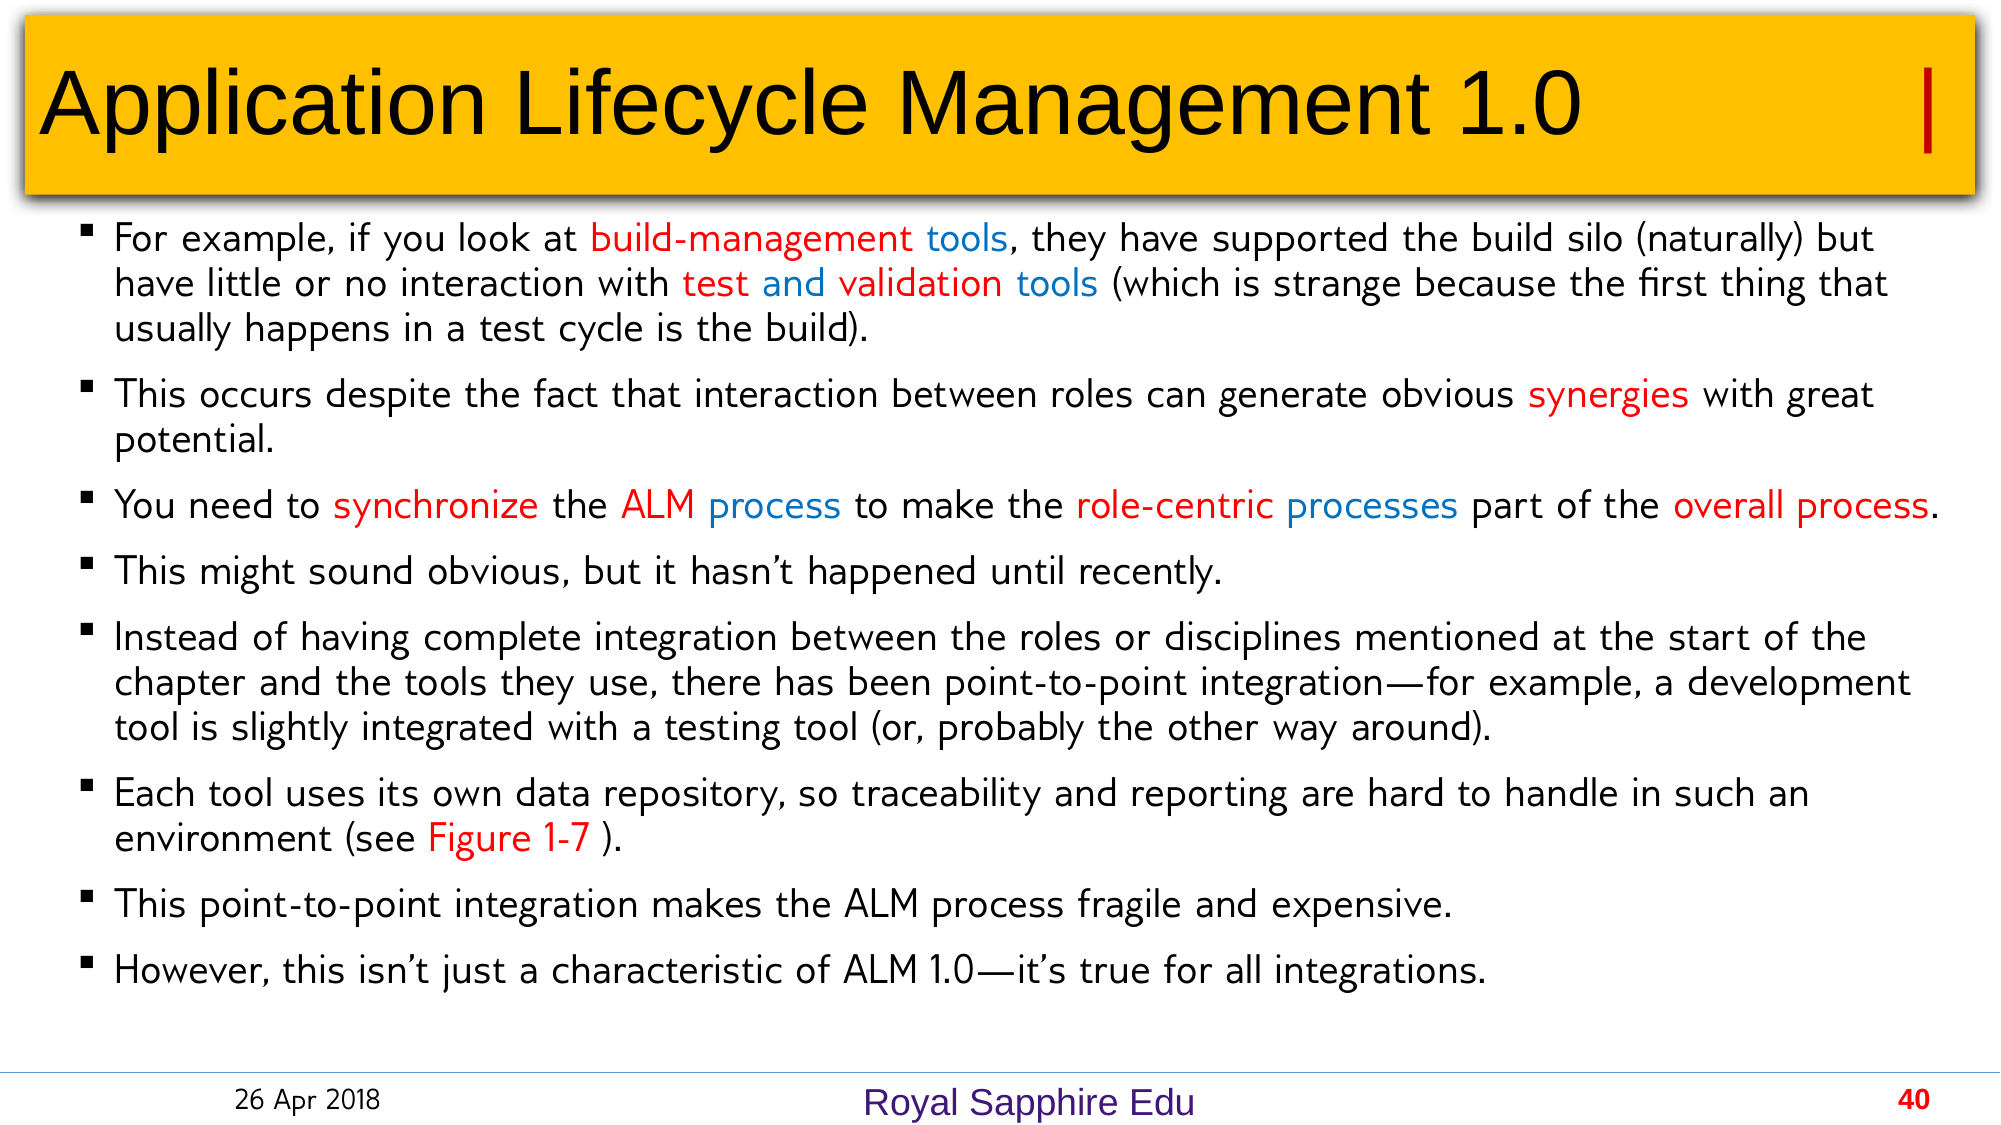

# Application Lifecycle Management 1.0		   |
For example, if you look at build-management tools, they have supported the build silo (naturally) but have little or no interaction with test and validation tools (which is strange because the first thing that usually happens in a test cycle is the build).
This occurs despite the fact that interaction between roles can generate obvious synergies with great potential.
You need to synchronize the ALM process to make the role-centric processes part of the overall process.
This might sound obvious, but it hasn’t happened until recently.
Instead of having complete integration between the roles or disciplines mentioned at the start of the chapter and the tools they use, there has been point-to-point integration—for example, a development tool is slightly integrated with a testing tool (or, probably the other way around).
Each tool uses its own data repository, so traceability and reporting are hard to handle in such an environment (see Figure 1-7 ).
This point-to-point integration makes the ALM process fragile and expensive.
However, this isn’t just a characteristic of ALM 1.0—it’s true for all integrations.
26 Apr 2018
40